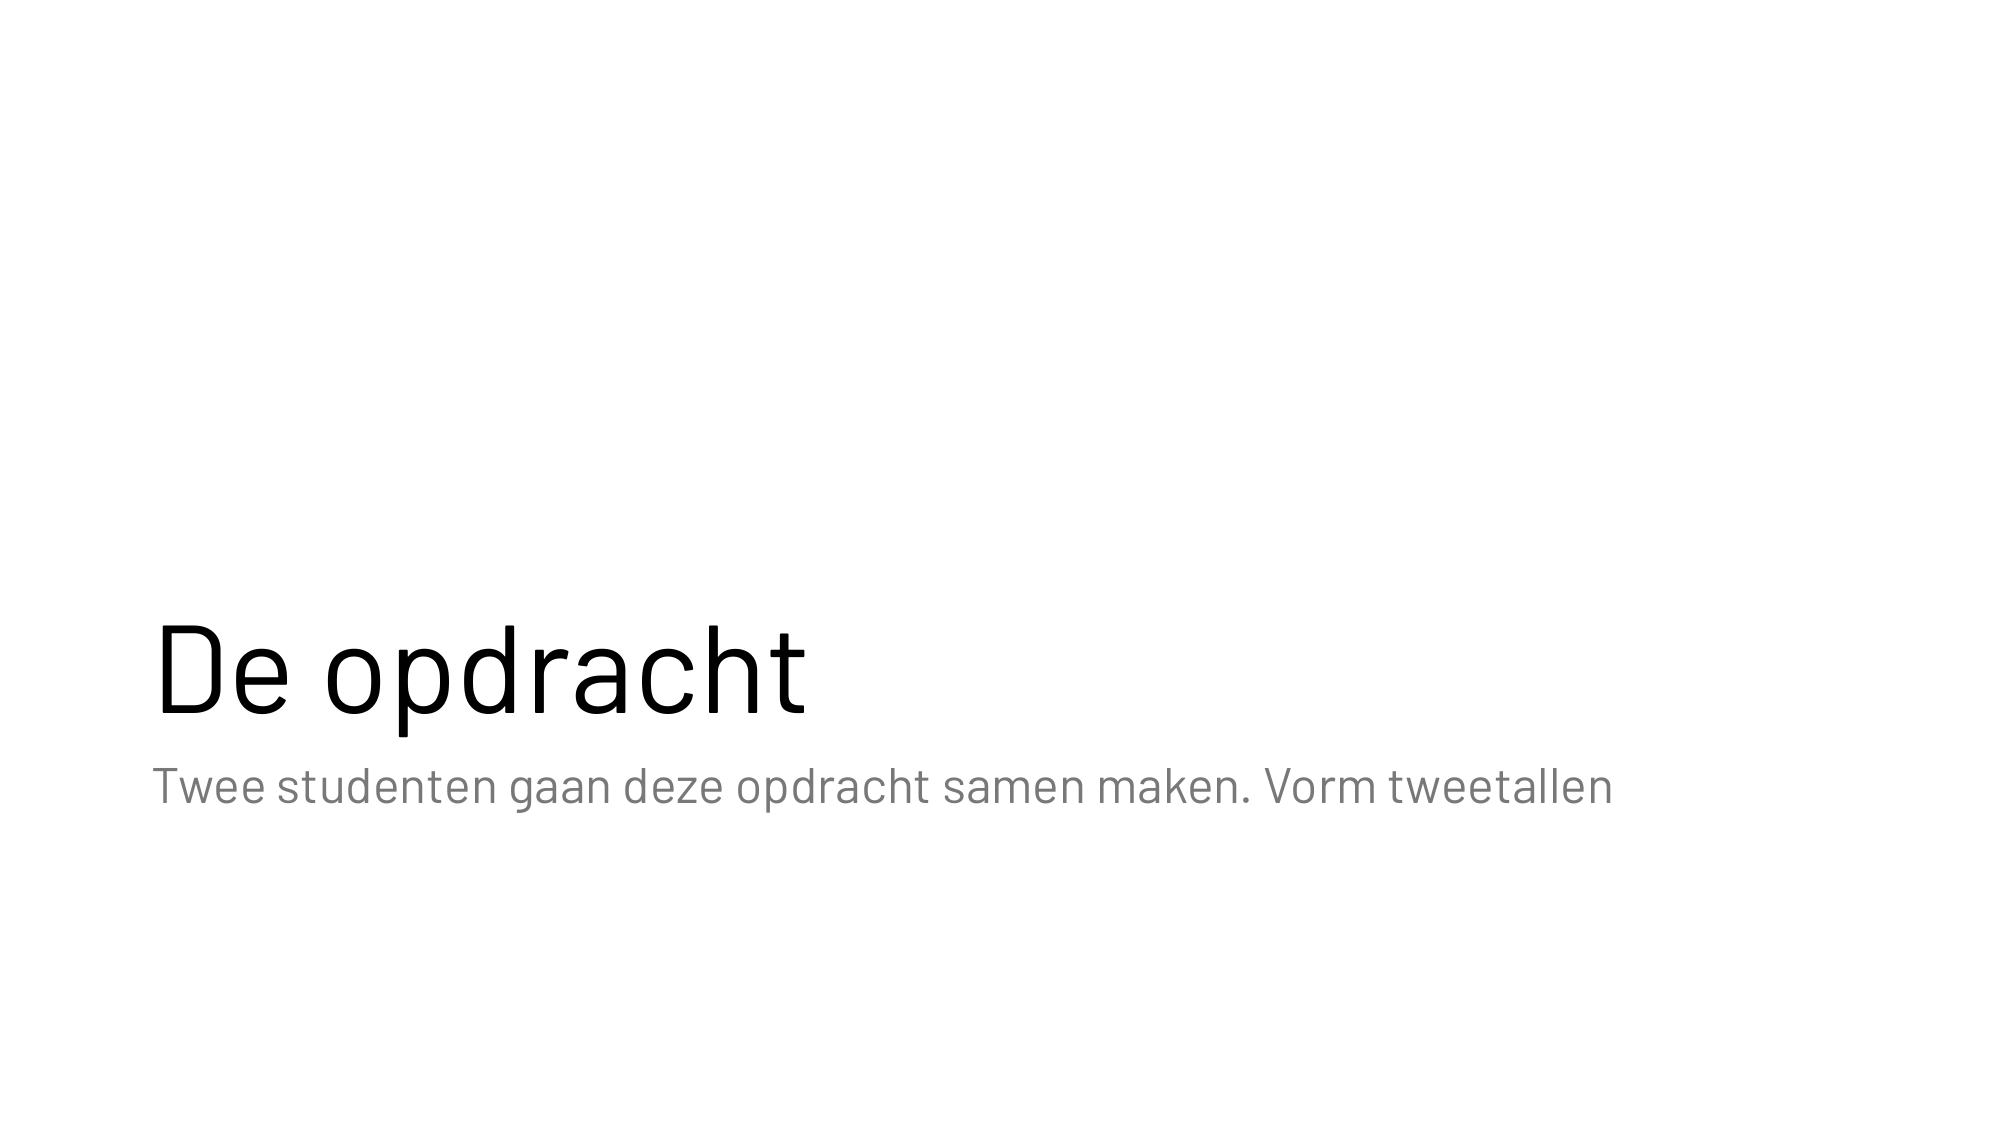

# De opdracht
Twee studenten gaan deze opdracht samen maken. Vorm tweetallen